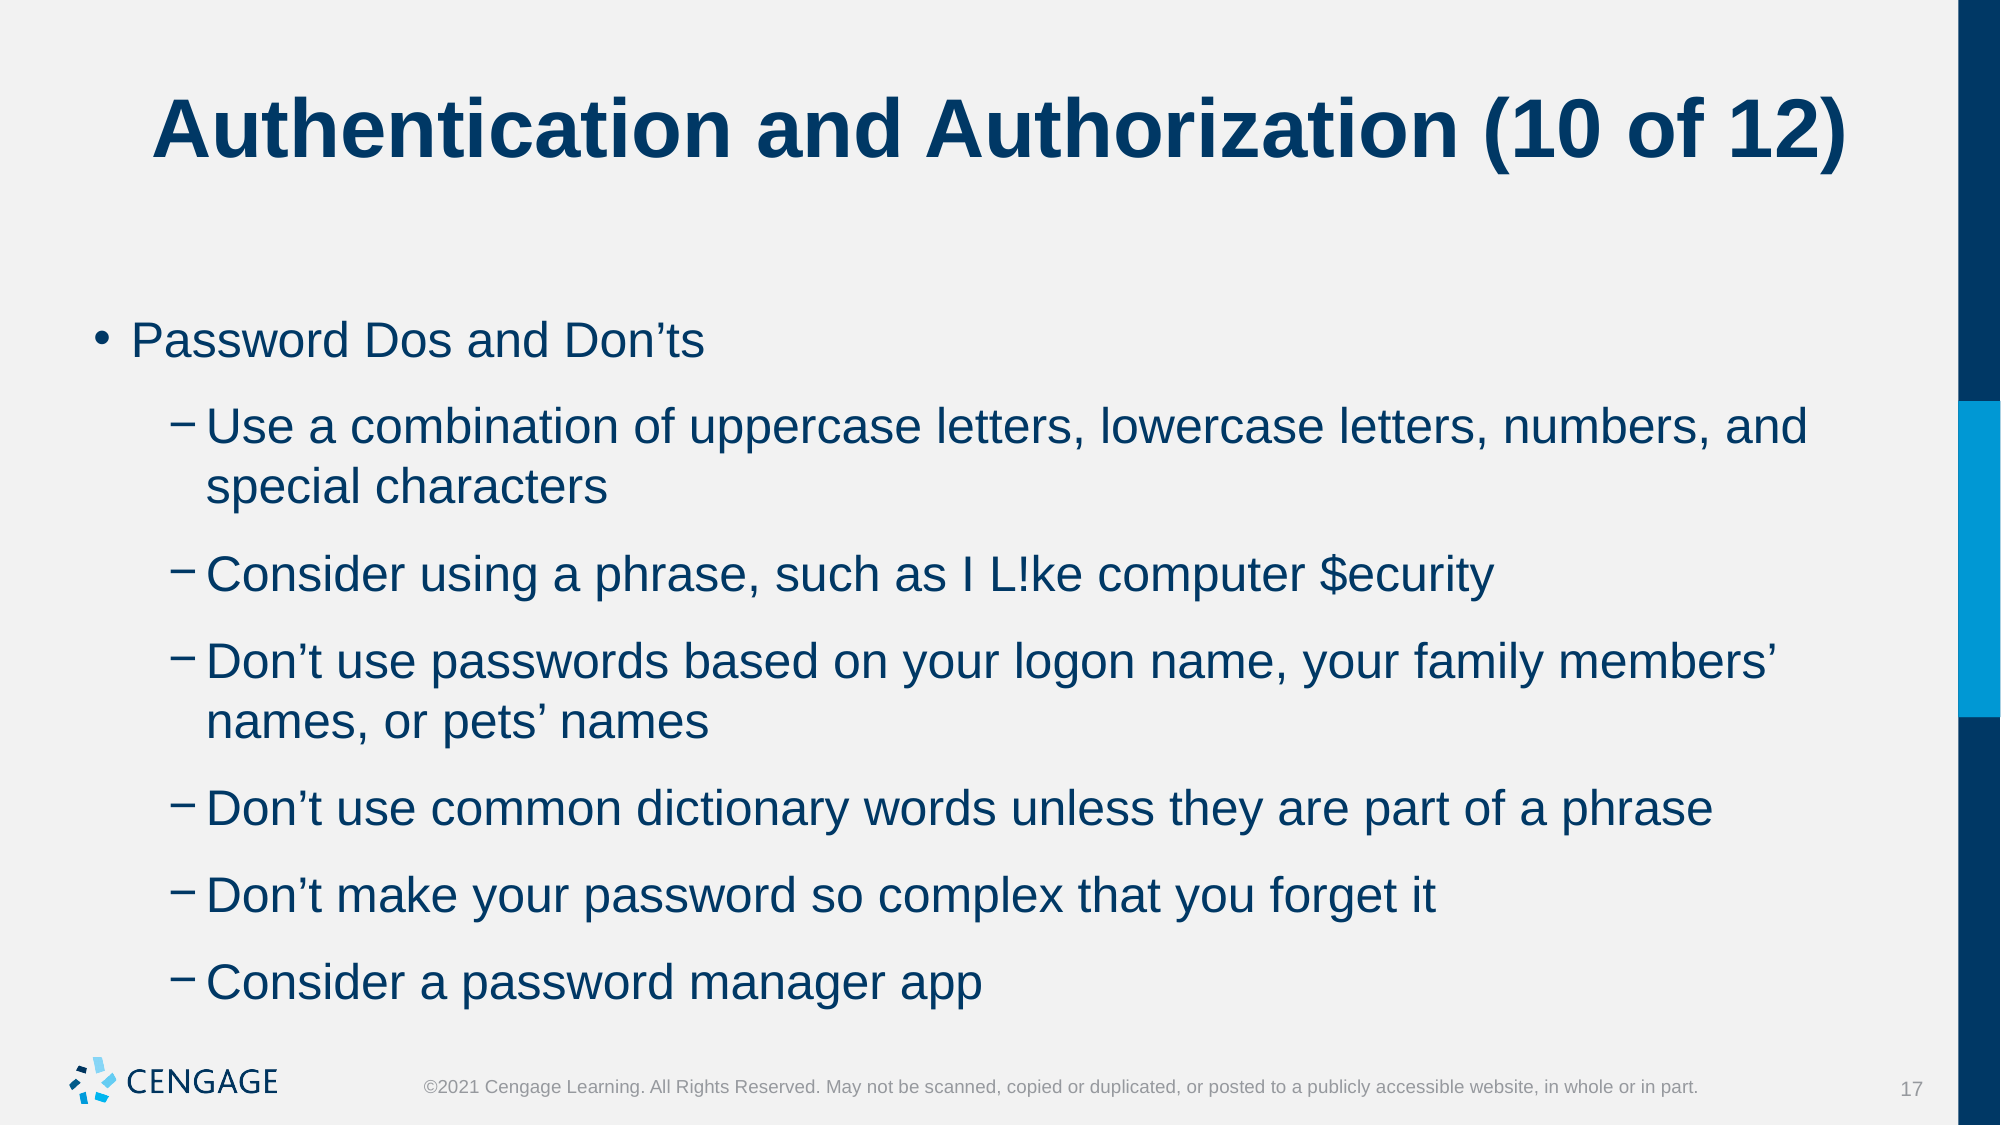

# Authentication and Authorization (10 of 12)
Password Dos and Don’ts
Use a combination of uppercase letters, lowercase letters, numbers, and special characters
Consider using a phrase, such as I L!ke computer $ecurity
Don’t use passwords based on your logon name, your family members’ names, or pets’ names
Don’t use common dictionary words unless they are part of a phrase
Don’t make your password so complex that you forget it
Consider a password manager app